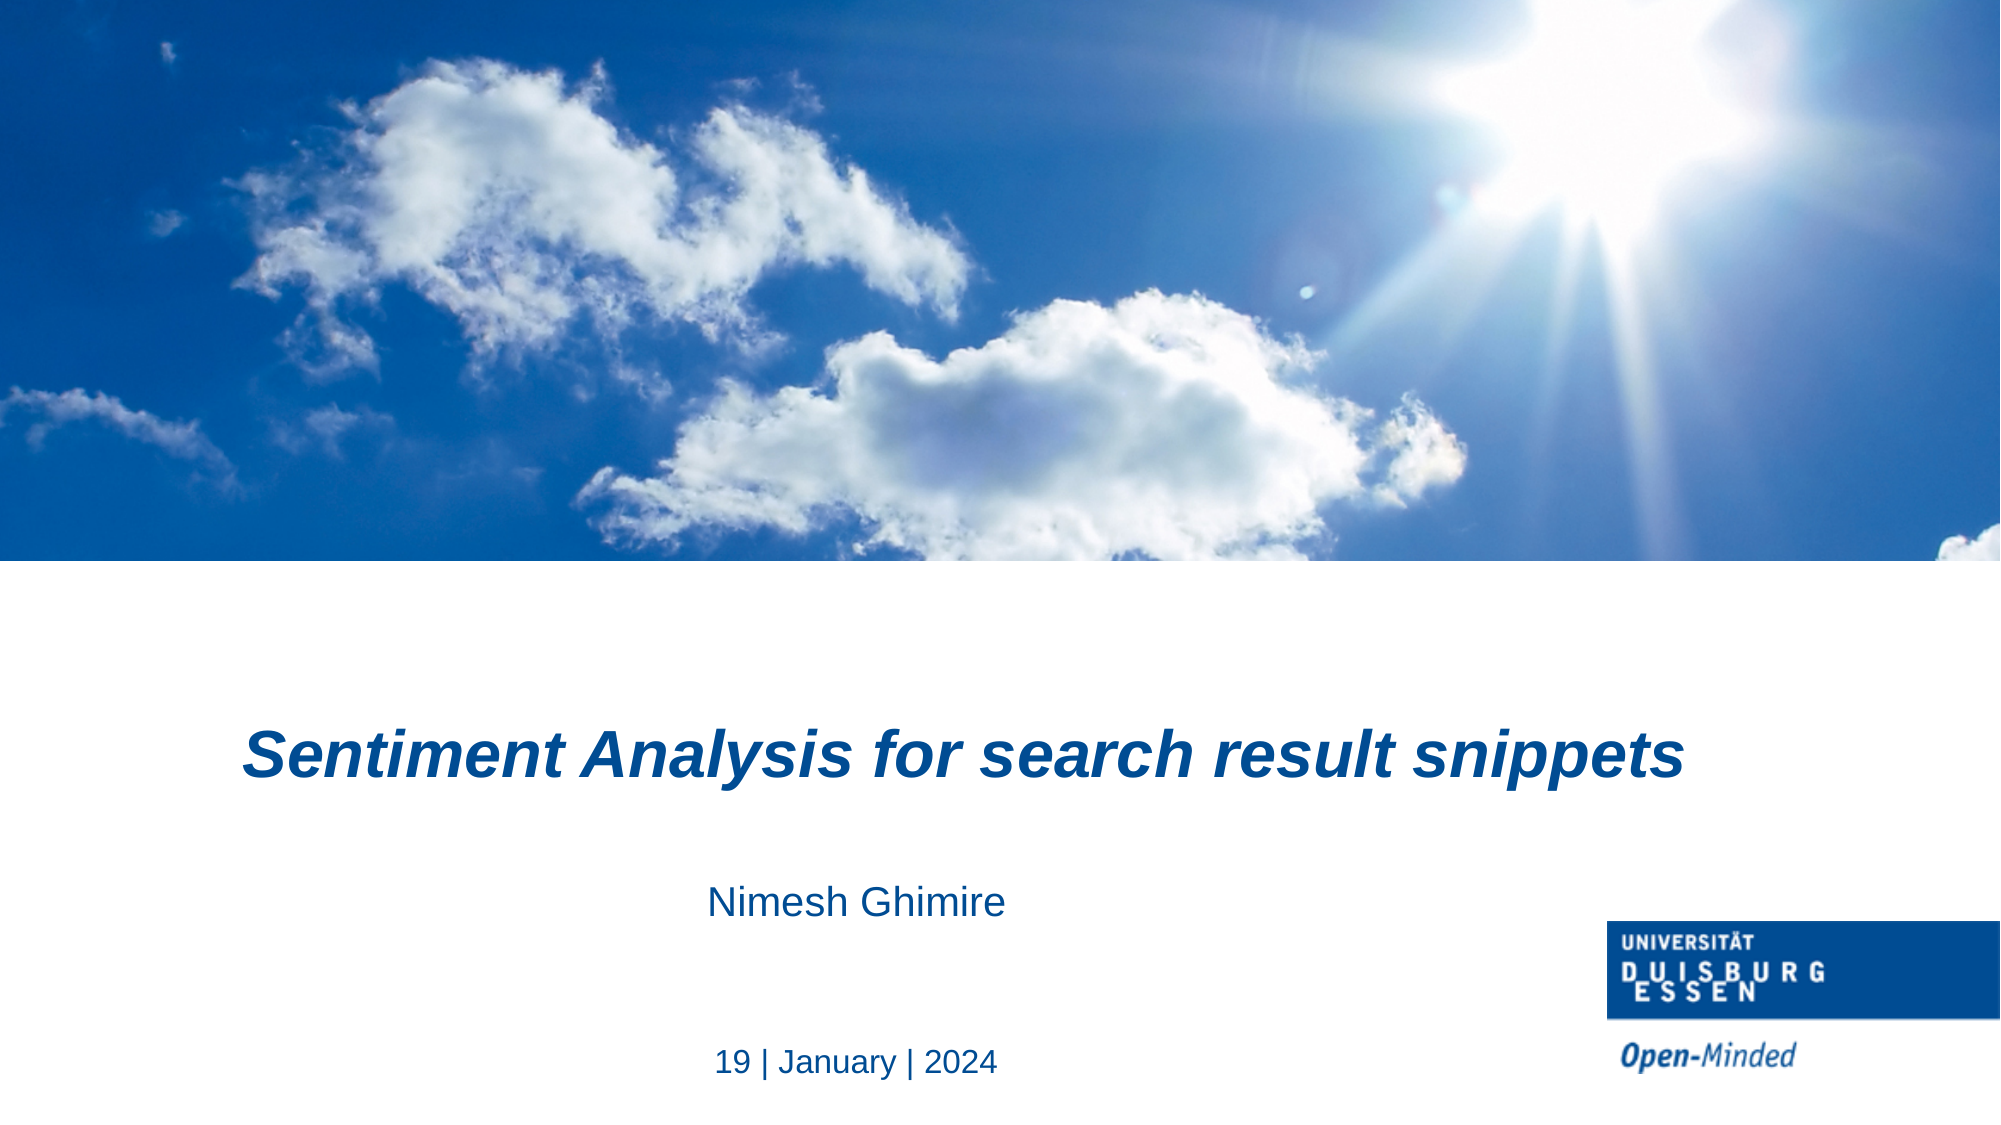

Sentiment Analysis for search result snippets
Nimesh Ghimire
19 | January | 2024